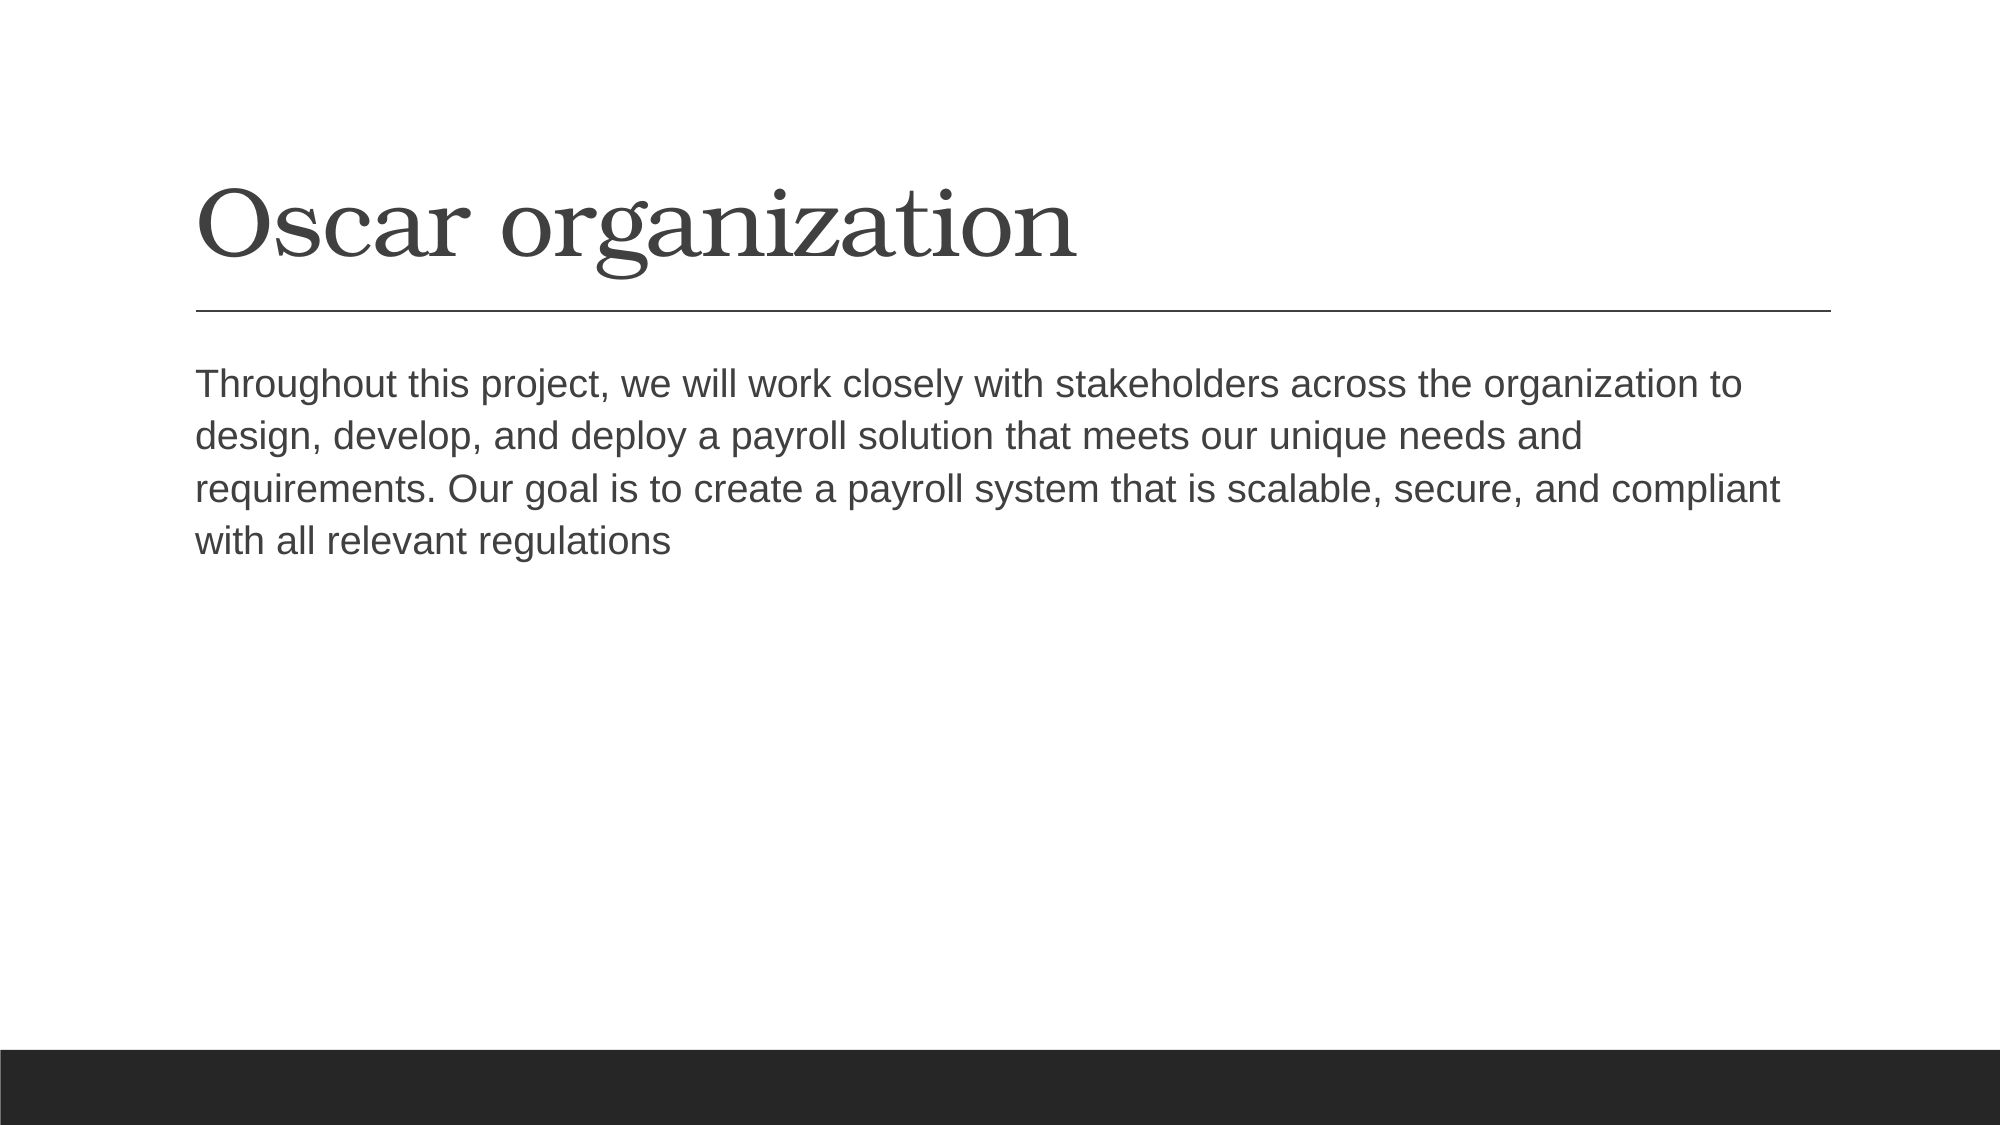

# Oscar organization
Throughout this project, we will work closely with stakeholders across the organization to design, develop, and deploy a payroll solution that meets our unique needs and requirements. Our goal is to create a payroll system that is scalable, secure, and compliant with all relevant regulations